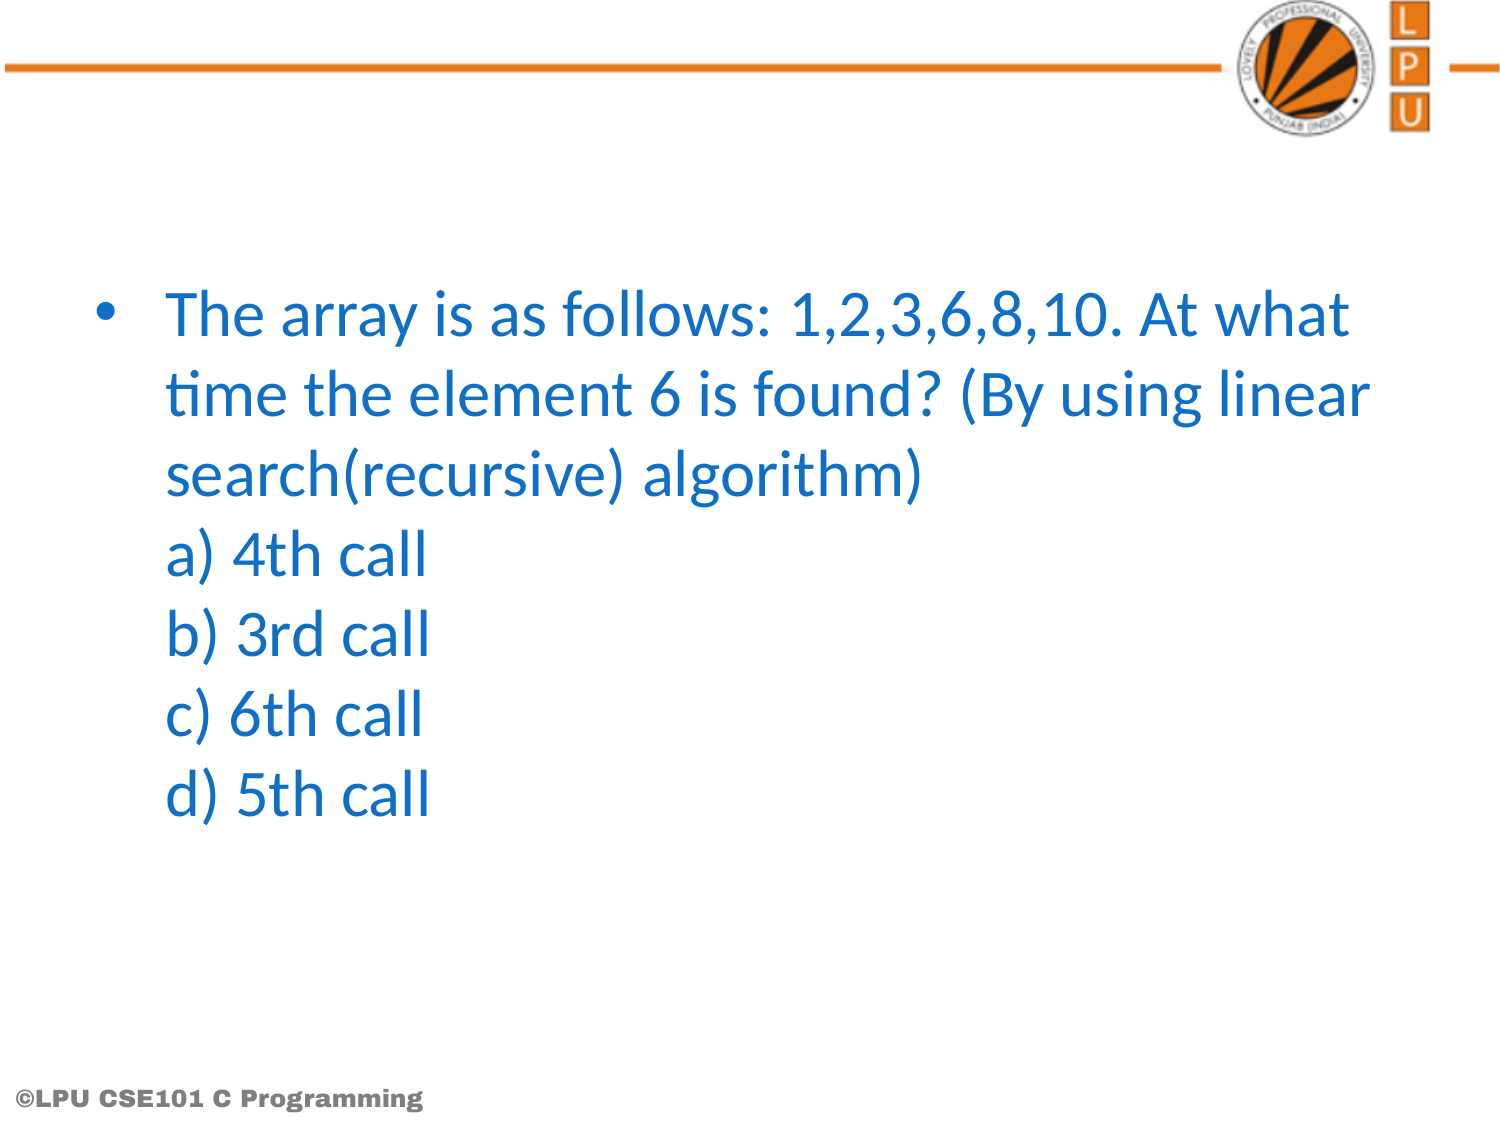

#
The array is as follows: 1,2,3,6,8,10. At what time the element 6 is found? (By using linear search(recursive) algorithm)
a) 4th call
b) 3rd call
c) 6th call
d) 5th call